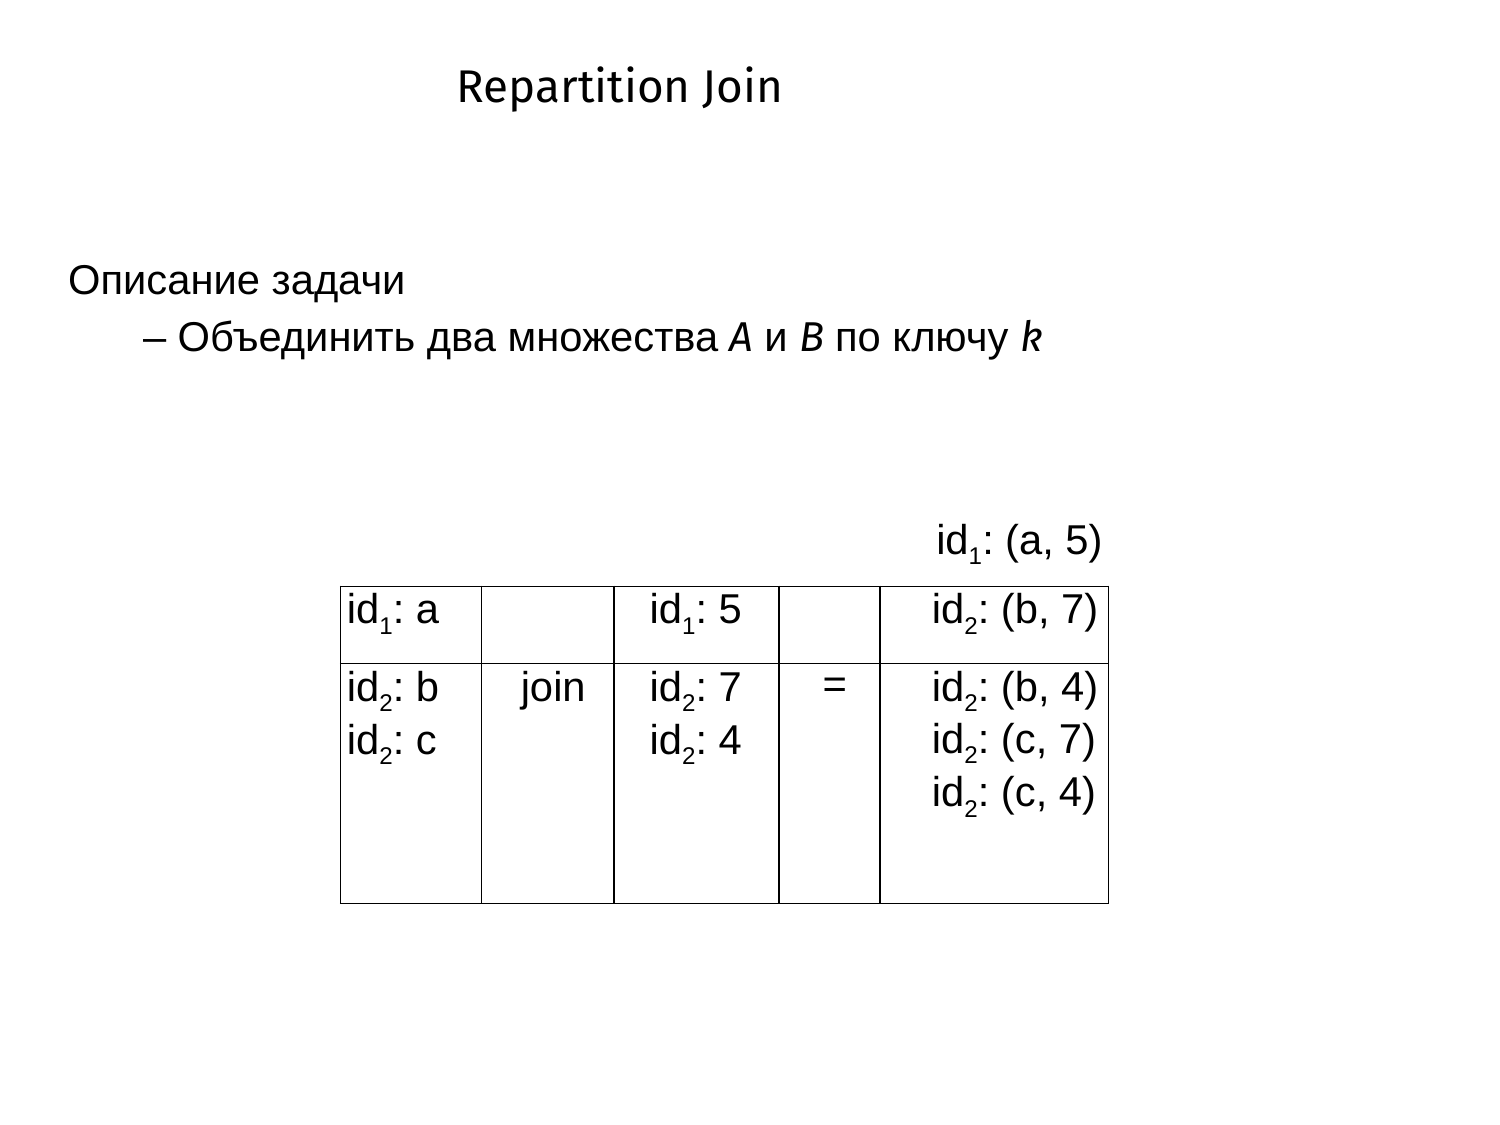

# Repartition Join
Описание задачи
– Объединить два множества A и B по ключу k

id1: (a, 5)
| id1: a |  | id1: 5 |  | id2: (b, 7) |
| --- | --- | --- | --- | --- |
| id2: b id2: c | join | id2: 7 id2: 4 | = | id2: (b, 4) id2: (c, 7) id2: (c, 4) |